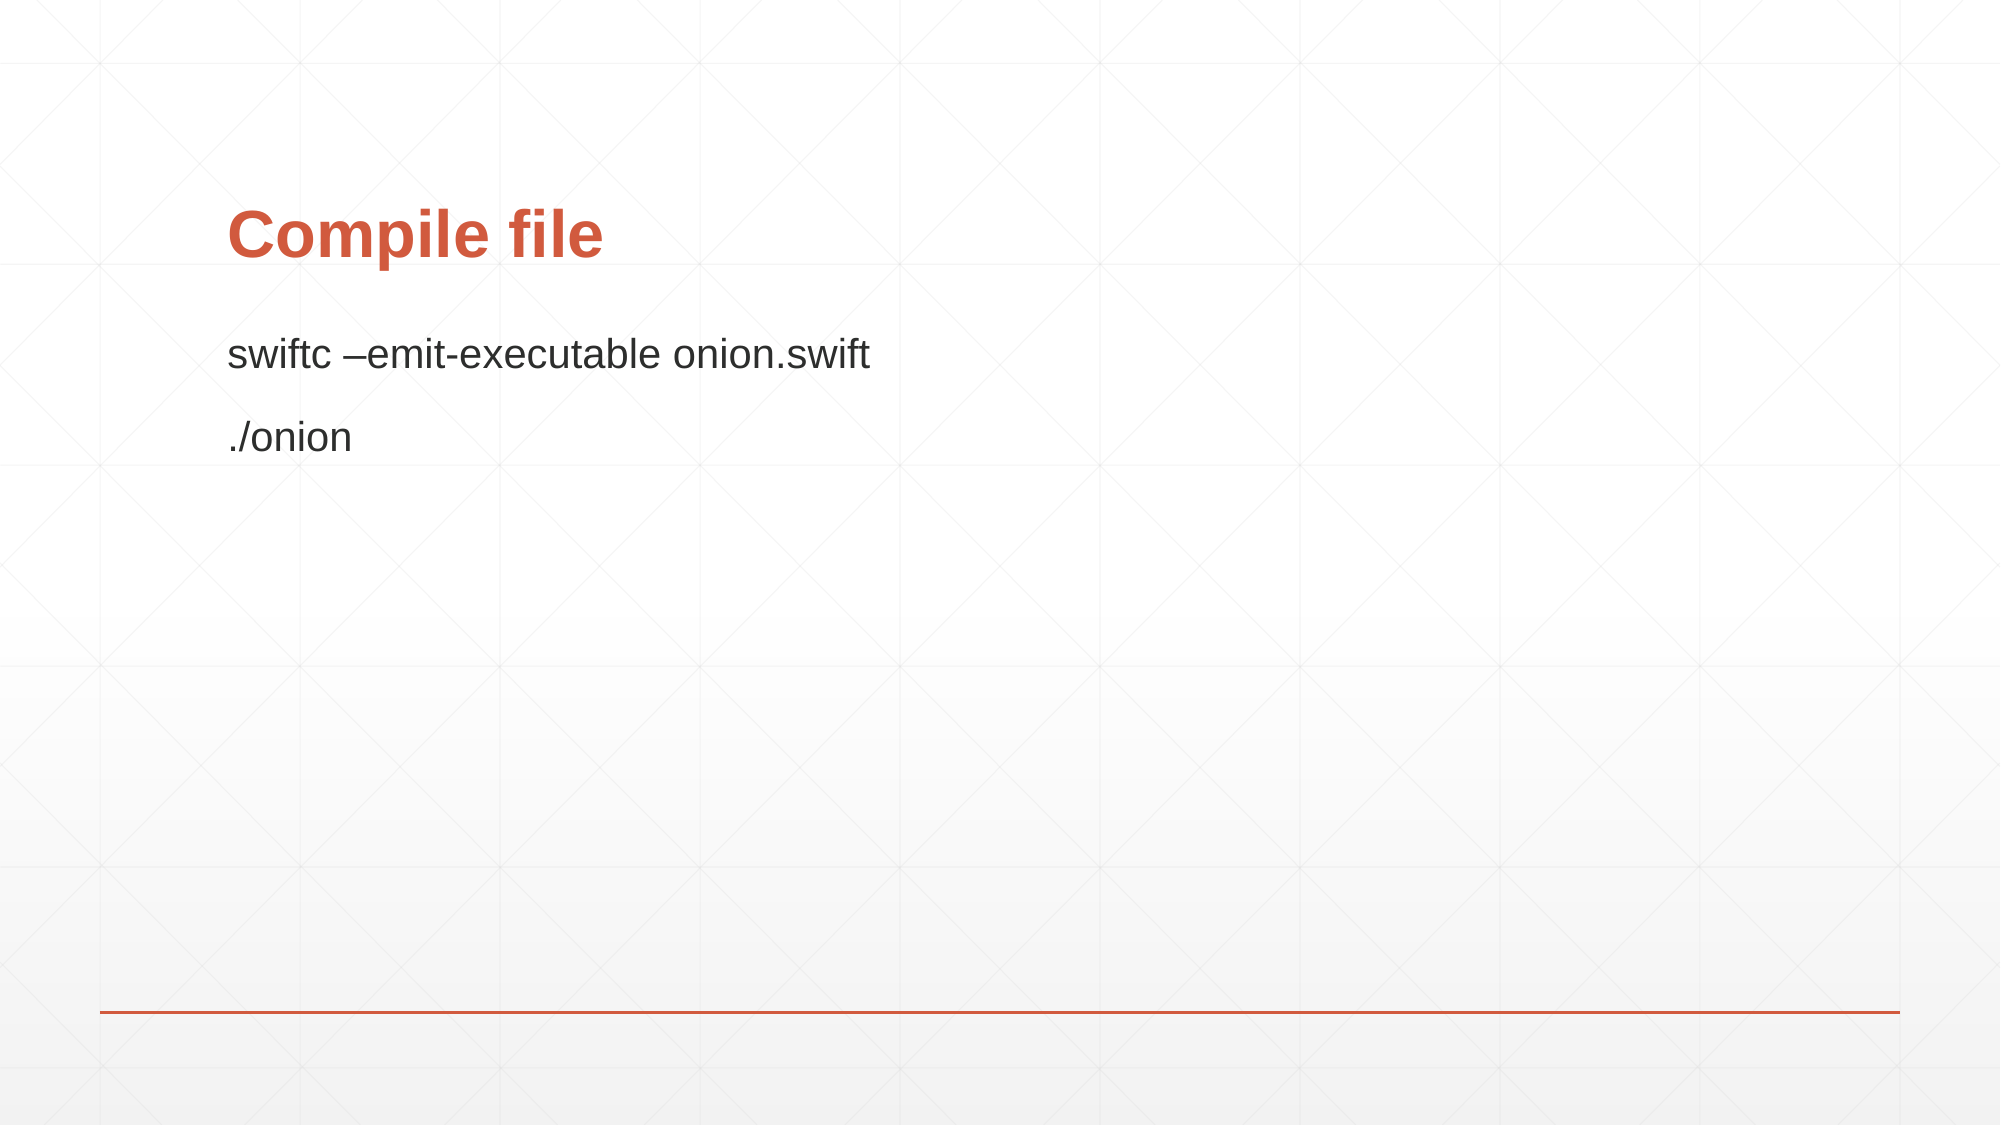

# Compile file
swiftc –emit-executable onion.swift
./onion